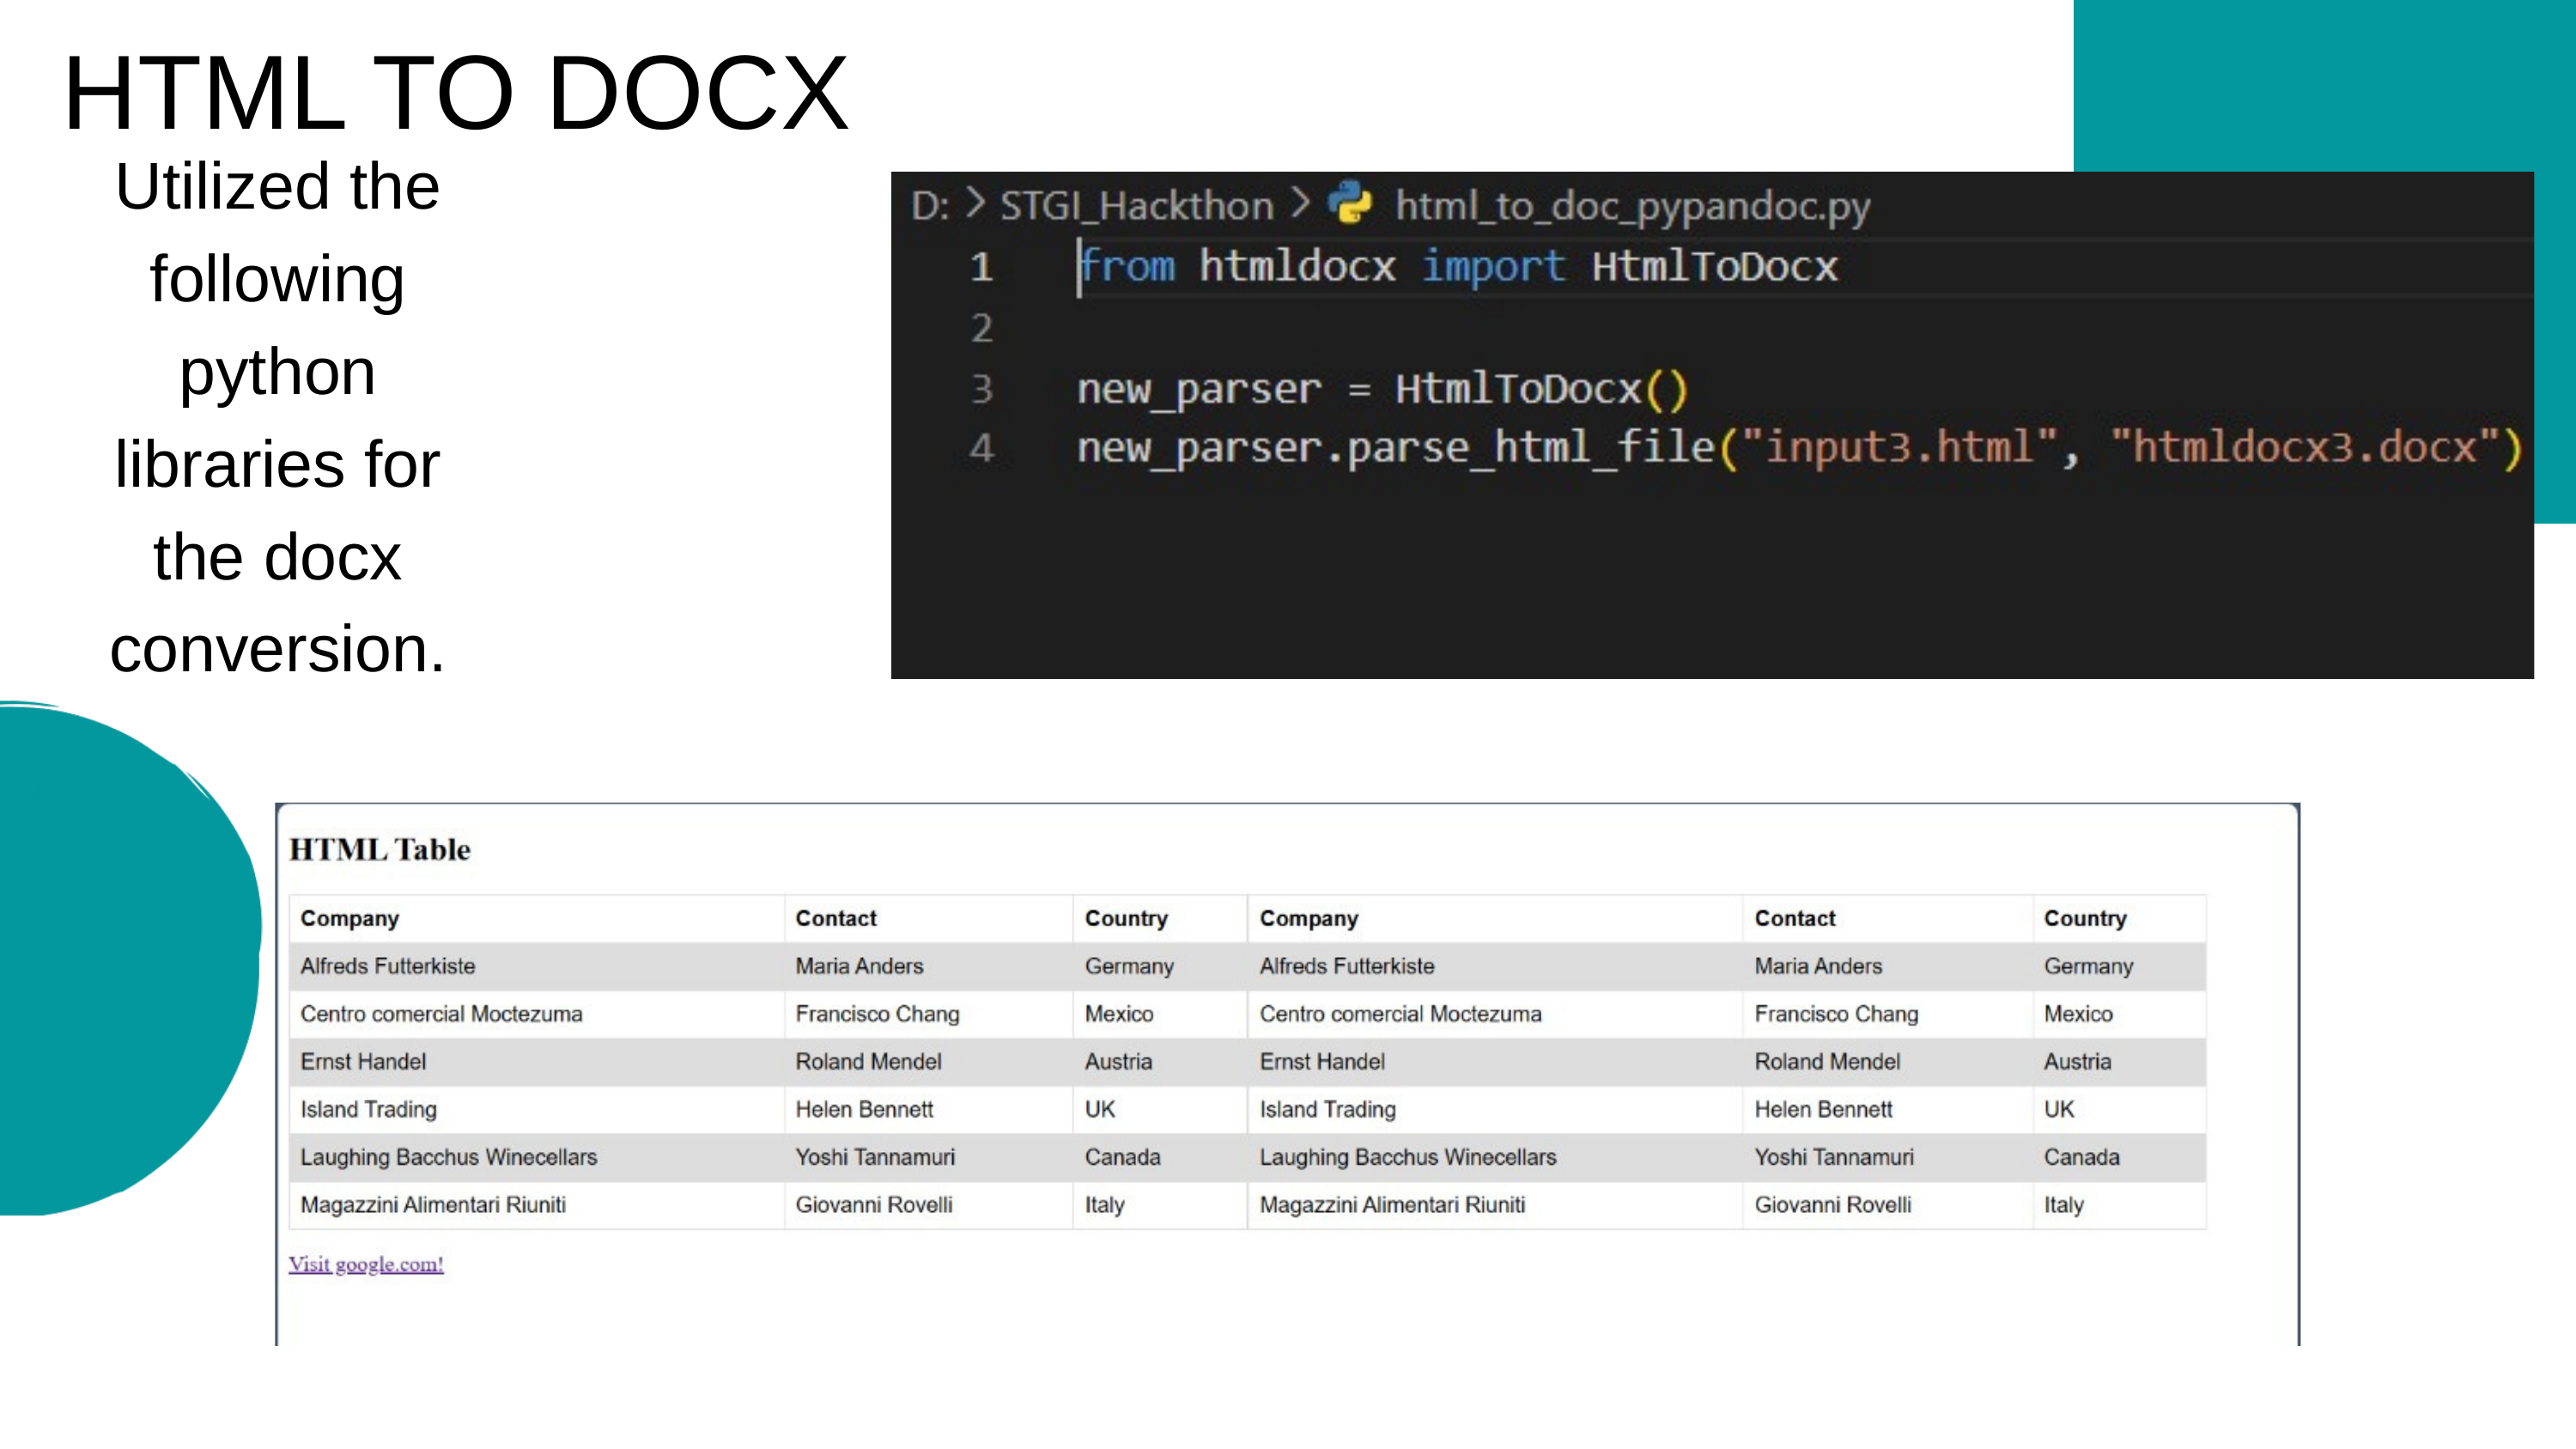

HTML TO DOCX

Utilized the following python libraries for the docx conversion.

Given HTML template